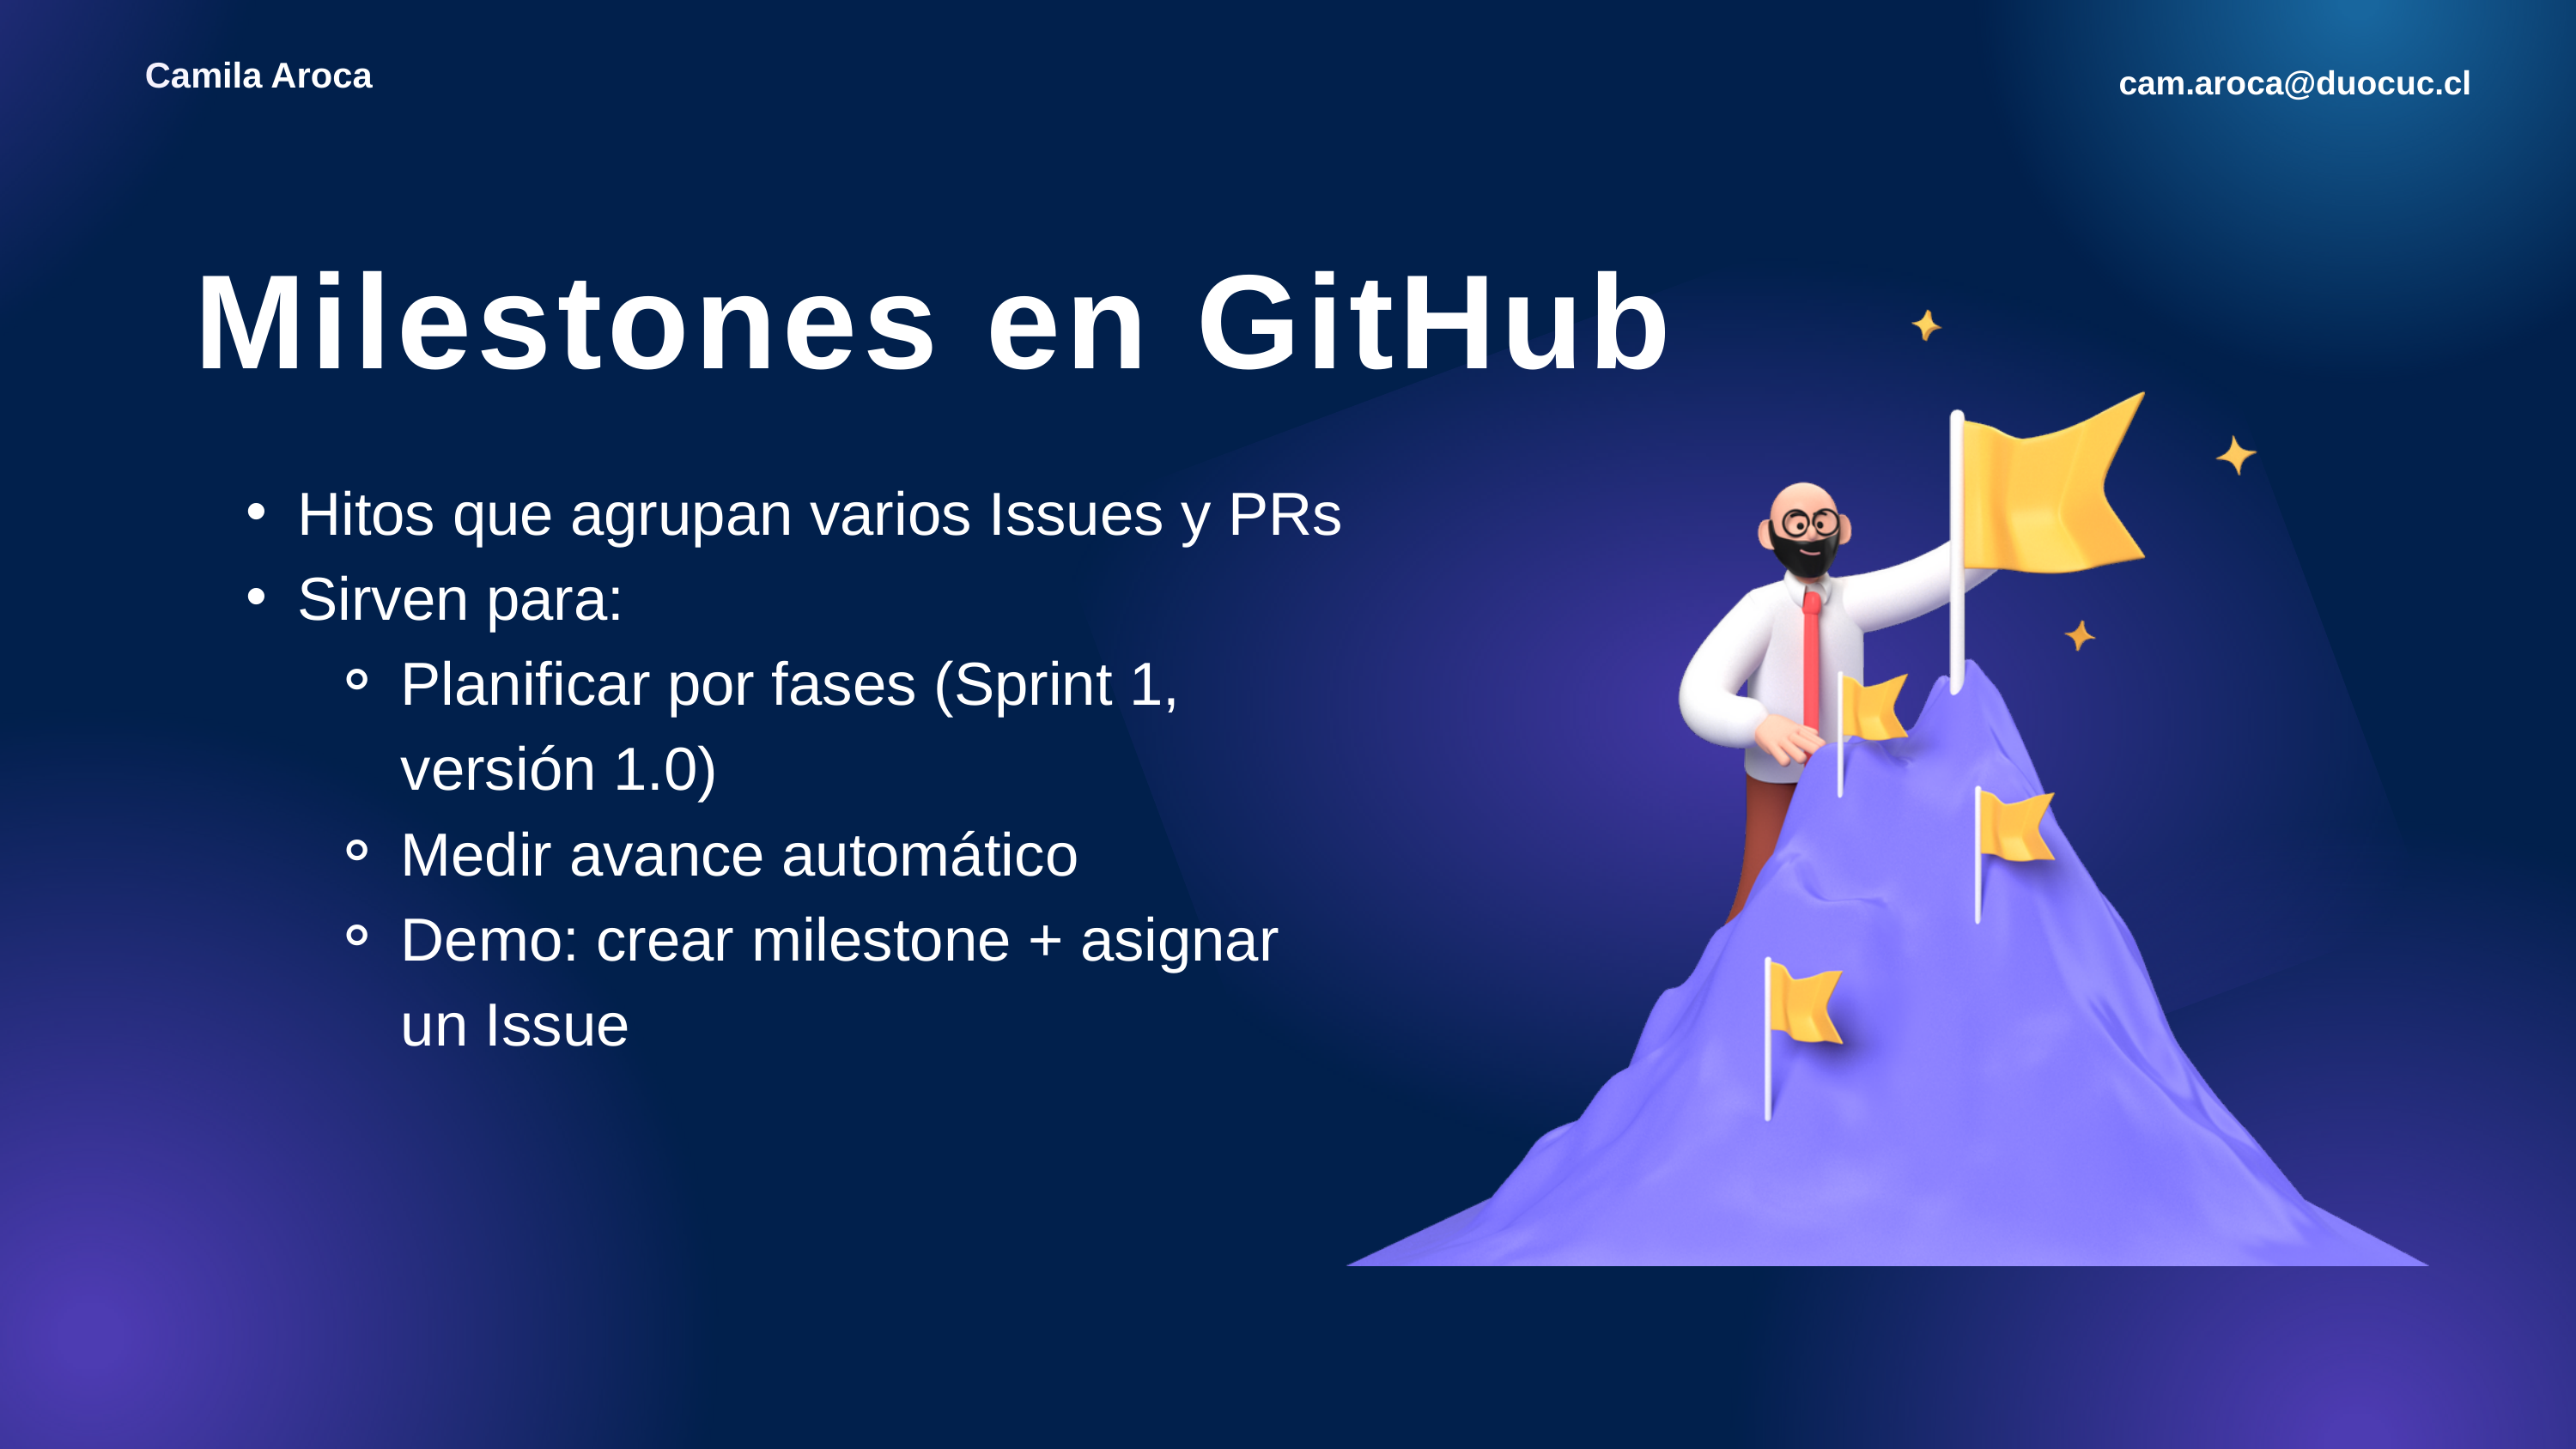

Camila Aroca
cam.aroca@duocuc.cl
Milestones en GitHub

Hitos que agrupan varios Issues y PRs
Sirven para:
Planificar por fases (Sprint 1, versión 1.0)
Medir avance automático
Demo: crear milestone + asignar un Issue